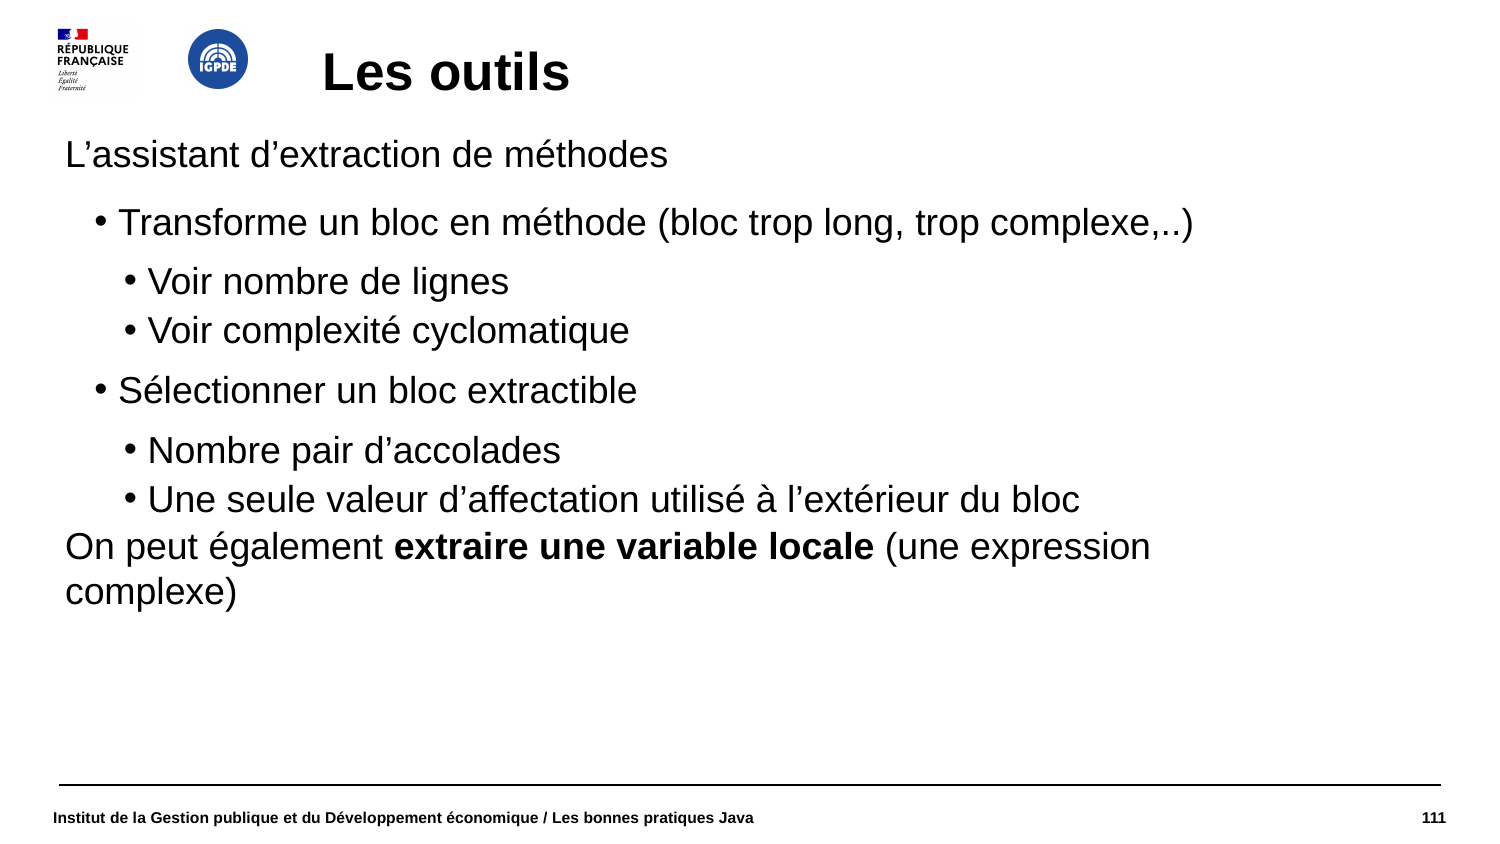

# Les outils
L’assistant d’extraction de méthodes
 Transforme un bloc en méthode (bloc trop long, trop complexe,..)
 Voir nombre de lignes
 Voir complexité cyclomatique
 Sélectionner un bloc extractible
 Nombre pair d’accolades
 Une seule valeur d’affectation utilisé à l’extérieur du bloc
On peut également extraire une variable locale (une expression complexe)
Institut de la Gestion publique et du Développement économique / Les bonnes pratiques Java
111